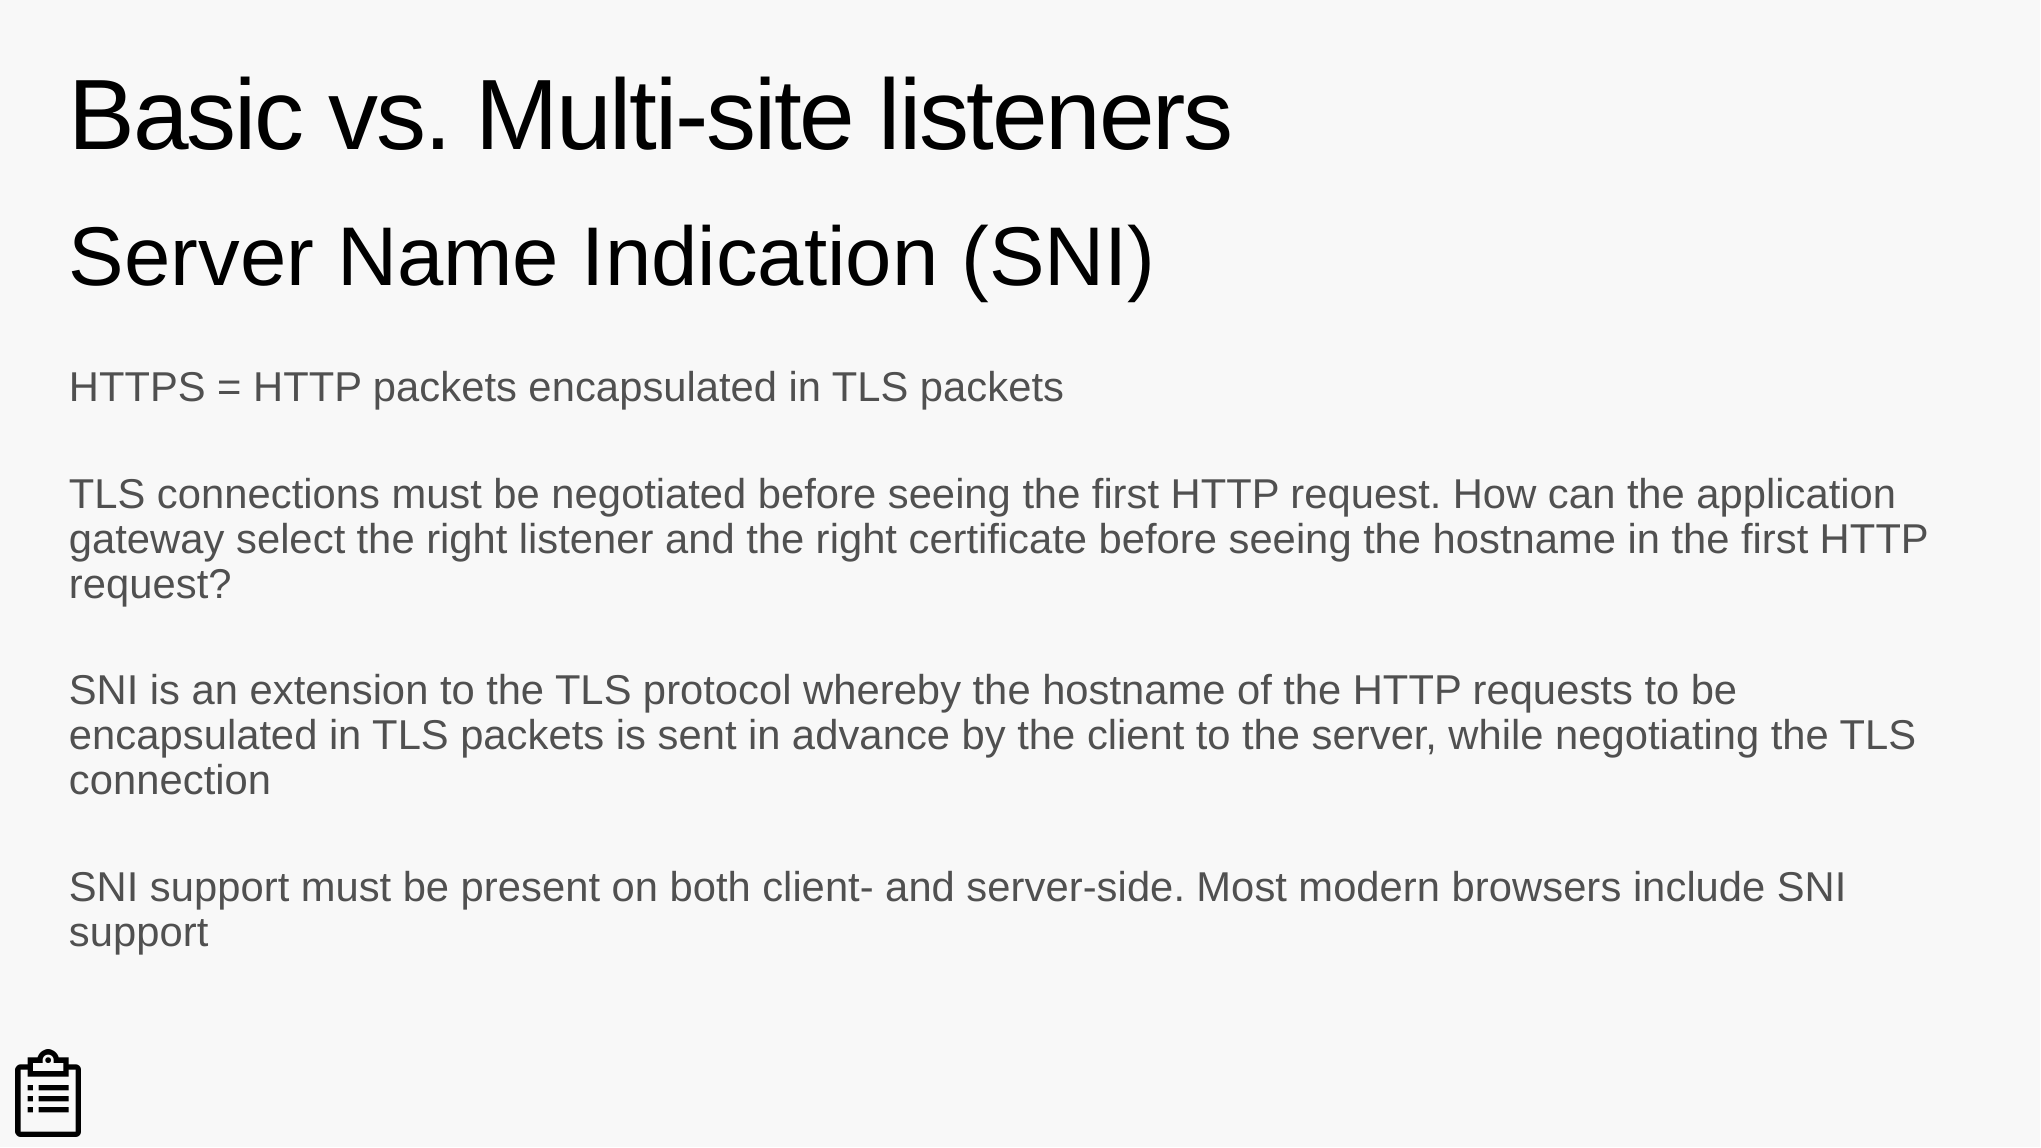

# Basic vs. Multi-site listeners
Server Name Indication (SNI)

HTTPS = HTTP packets encapsulated in TLS packets

TLS connections must be negotiated before seeing the first HTTP request. How can the application gateway select the right listener and the right certificate before seeing the hostname in the first HTTP request?

SNI is an extension to the TLS protocol whereby the hostname of the HTTP requests to be encapsulated in TLS packets is sent in advance by the client to the server, while negotiating the TLS connection

SNI support must be present on both client- and server-side. Most modern browsers include SNI support